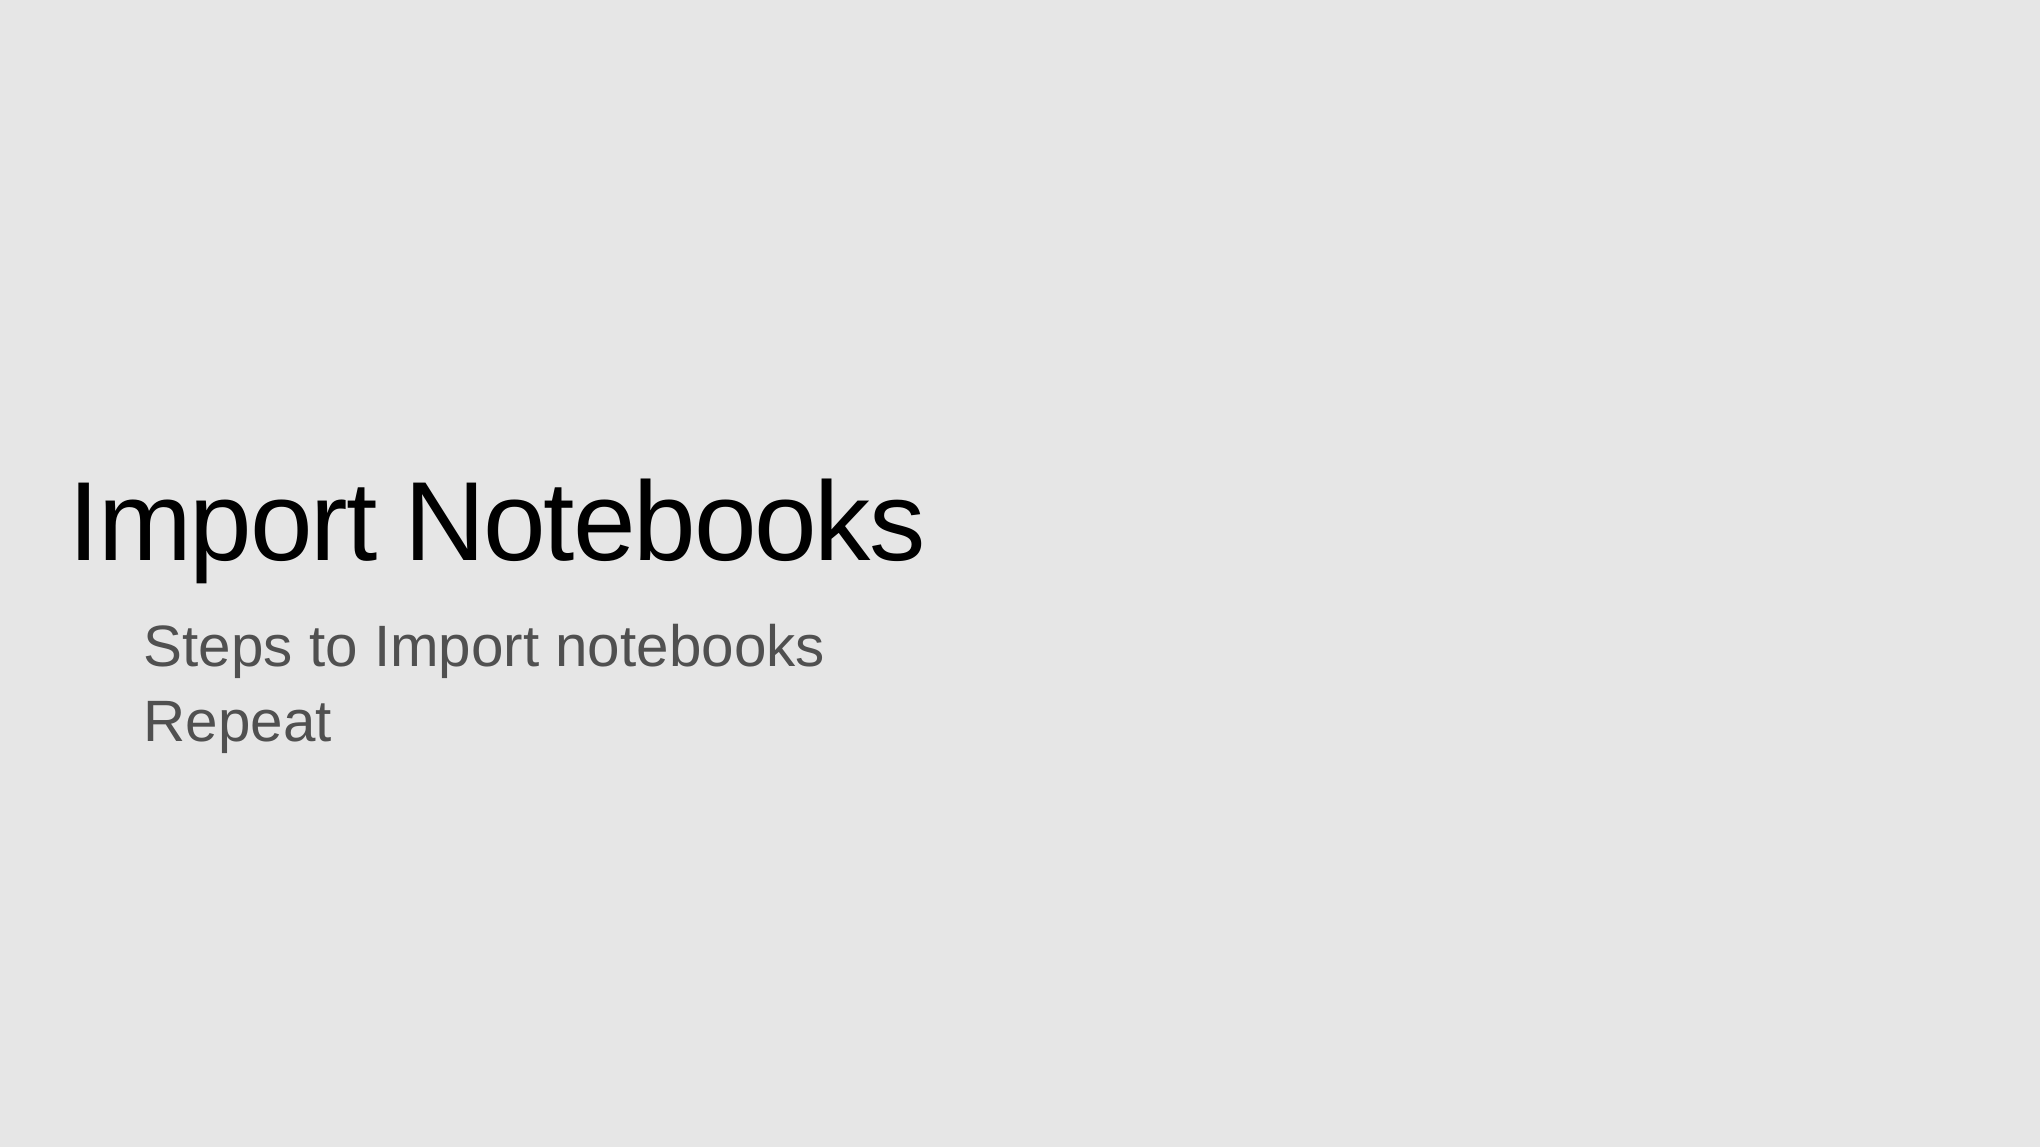

# Import Notebooks
Steps to Import notebooks
Repeat